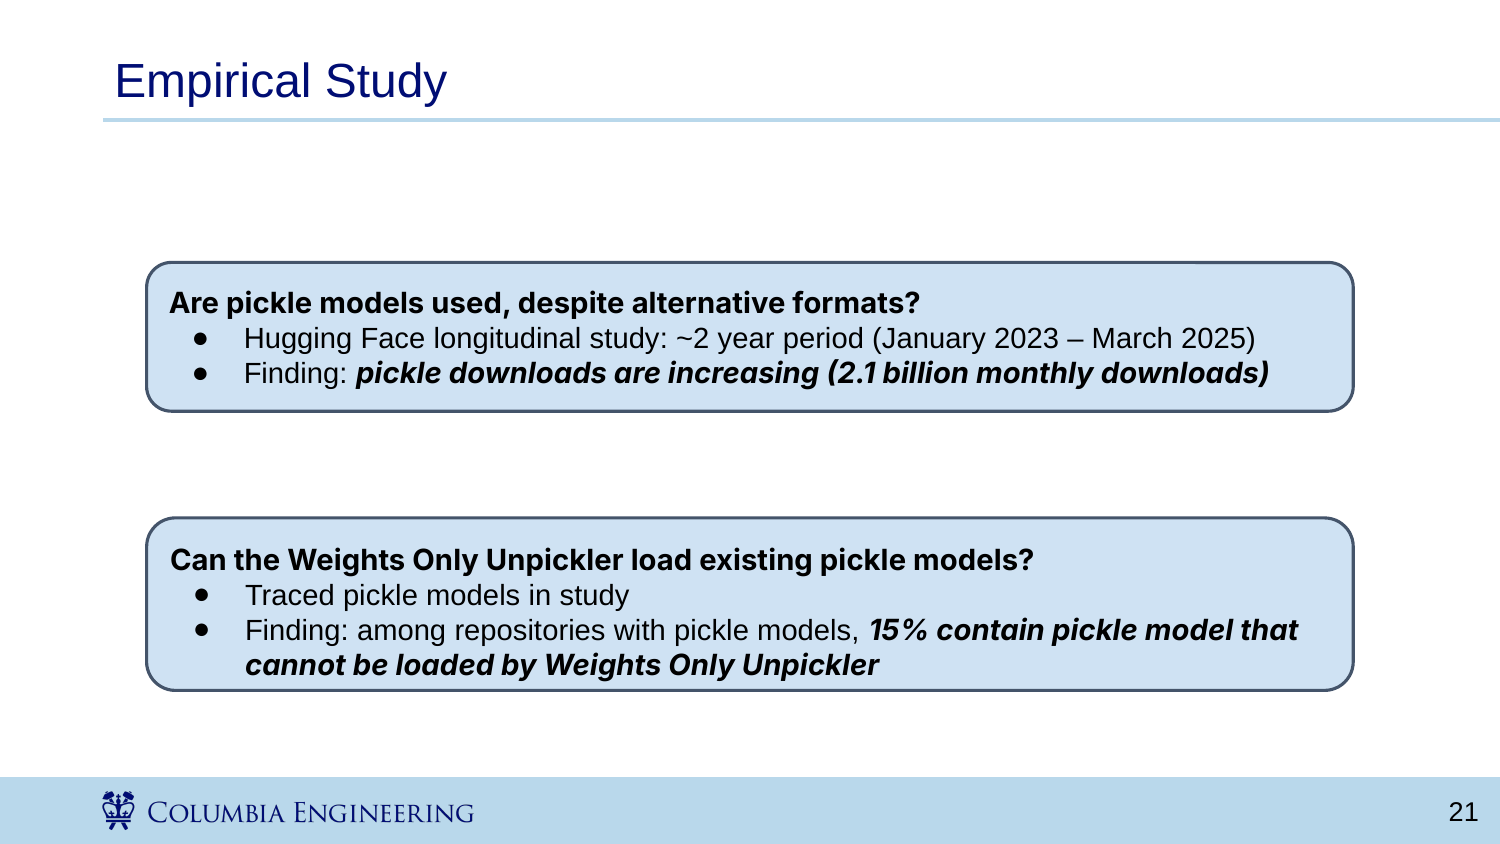

# Empirical Study
Are pickle models used, despite alternative formats?
Hugging Face longitudinal study: ~2 year period (January 2023 – March 2025)
Finding: pickle downloads are increasing (2.1 billion monthly downloads)
Can the Weights Only Unpickler load existing pickle models?
Traced pickle models in study
Finding: among repositories with pickle models, 15% contain pickle model that cannot be loaded by Weights Only Unpickler

21